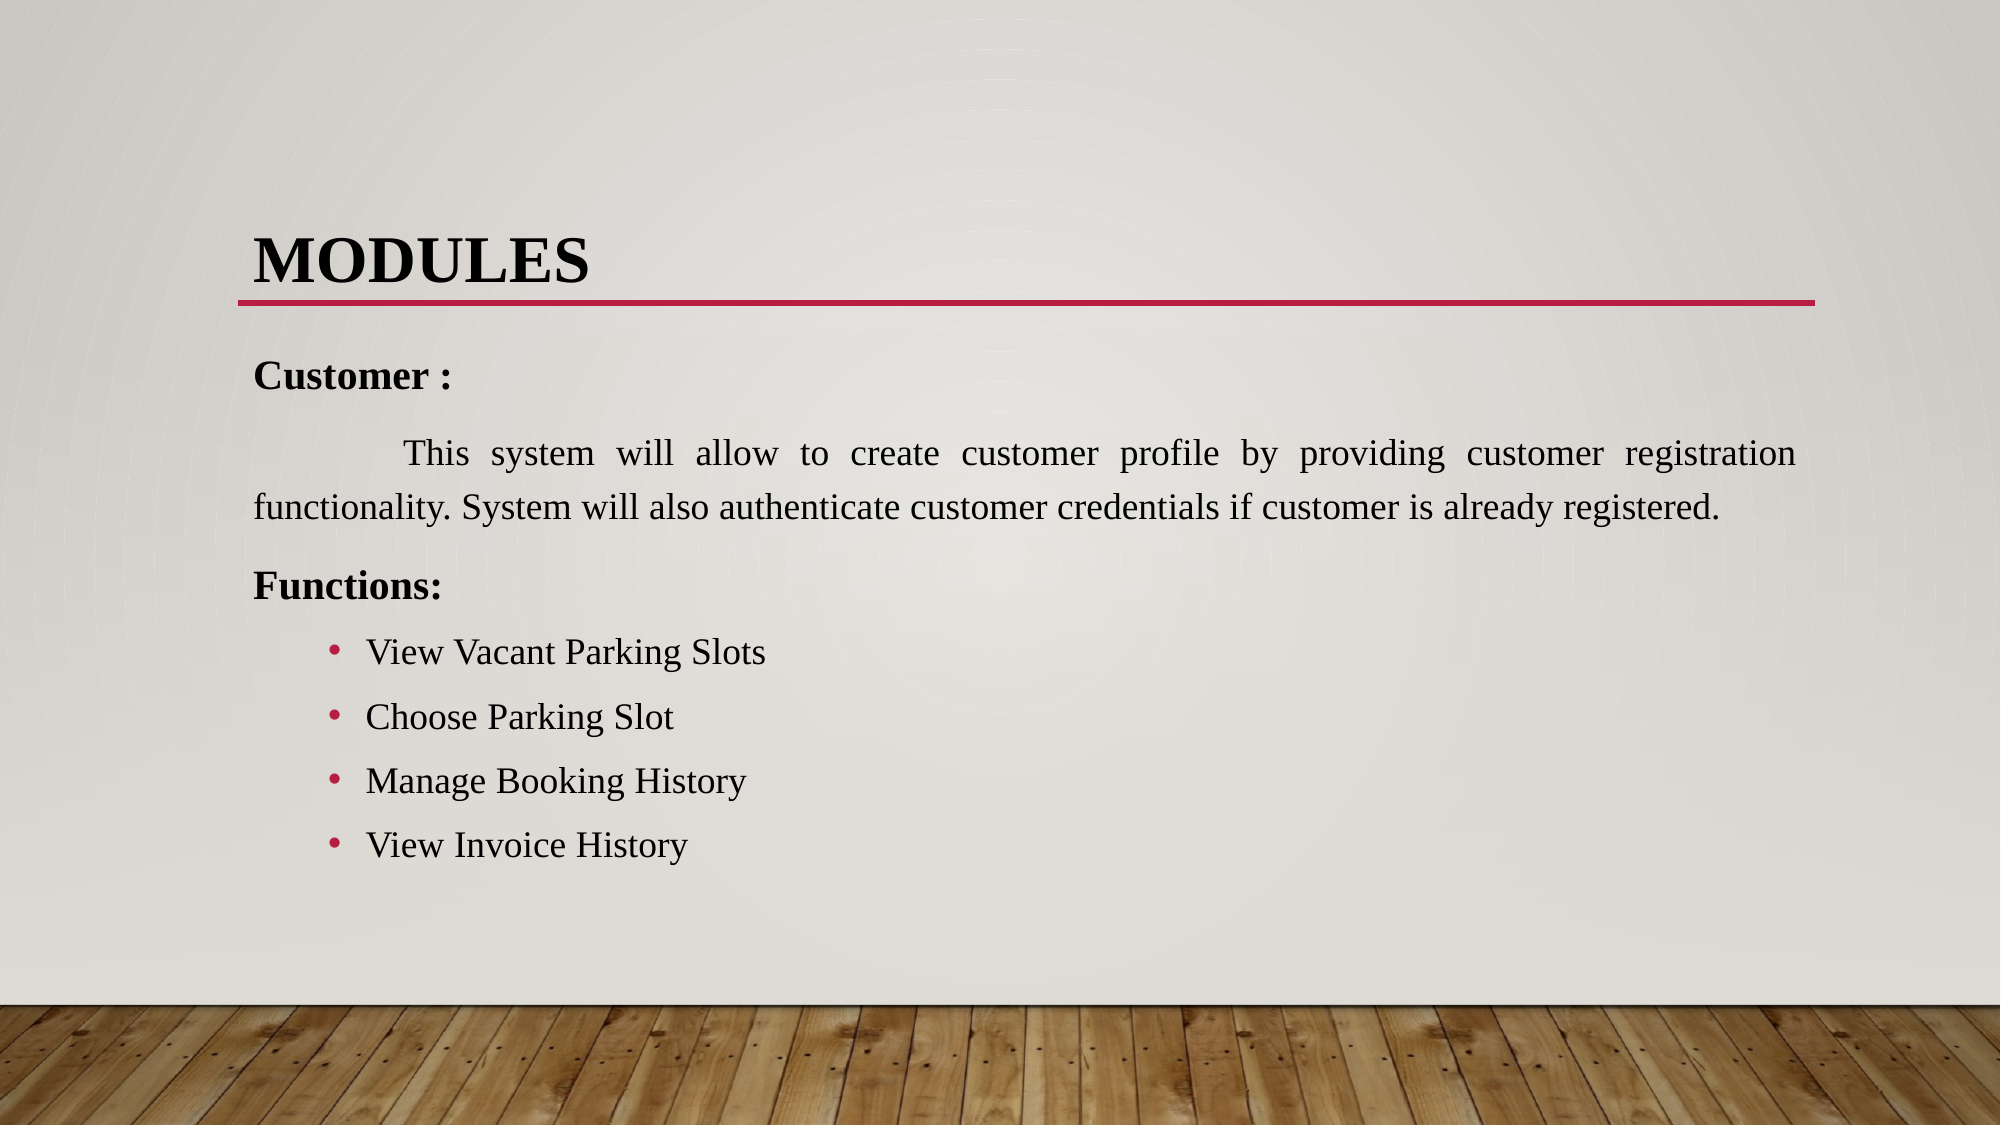

# Modules
Customer :
	This system will allow to create customer profile by providing customer registration functionality. System will also authenticate customer credentials if customer is already registered.
Functions:
View Vacant Parking Slots
Choose Parking Slot
Manage Booking History
View Invoice History